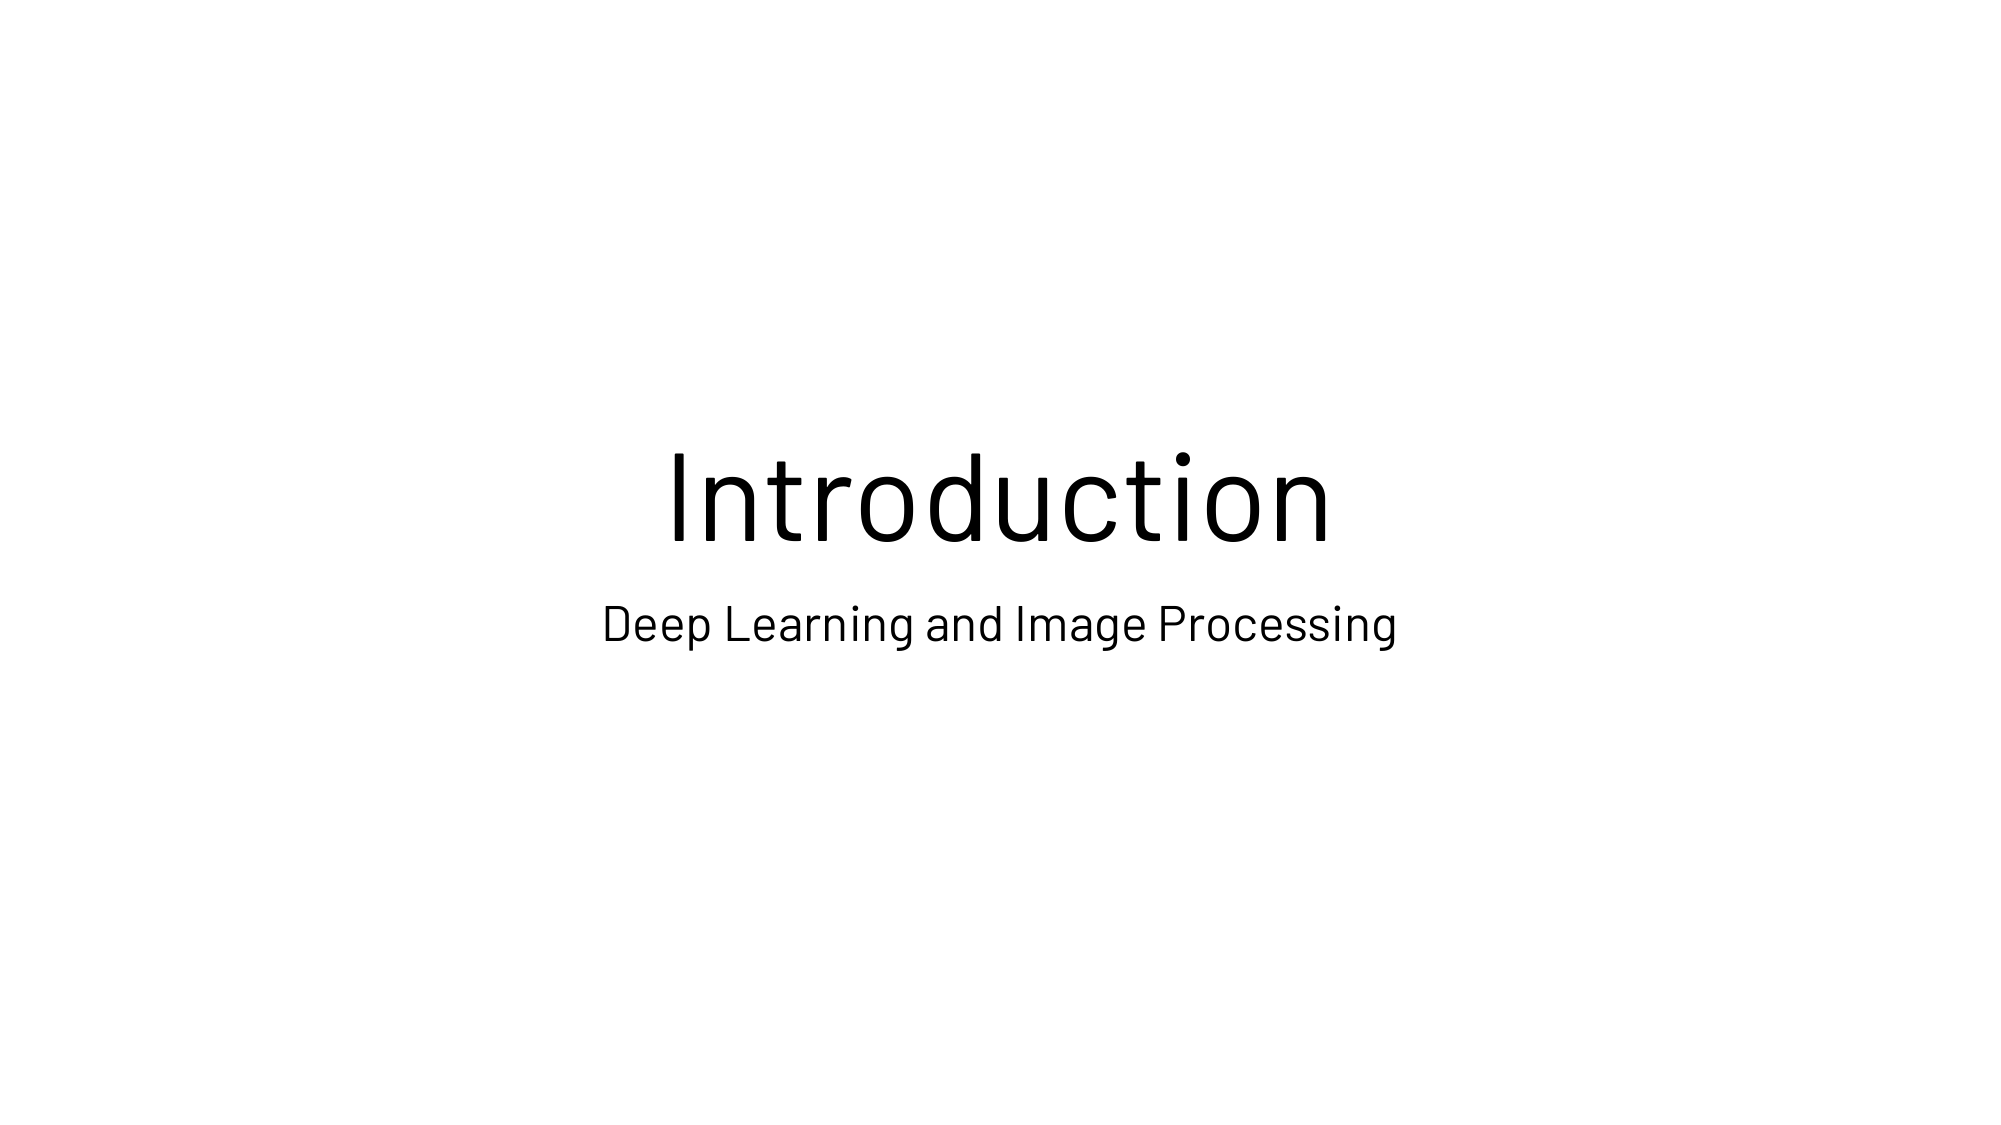

# Introduction
Deep Learning and Image Processing